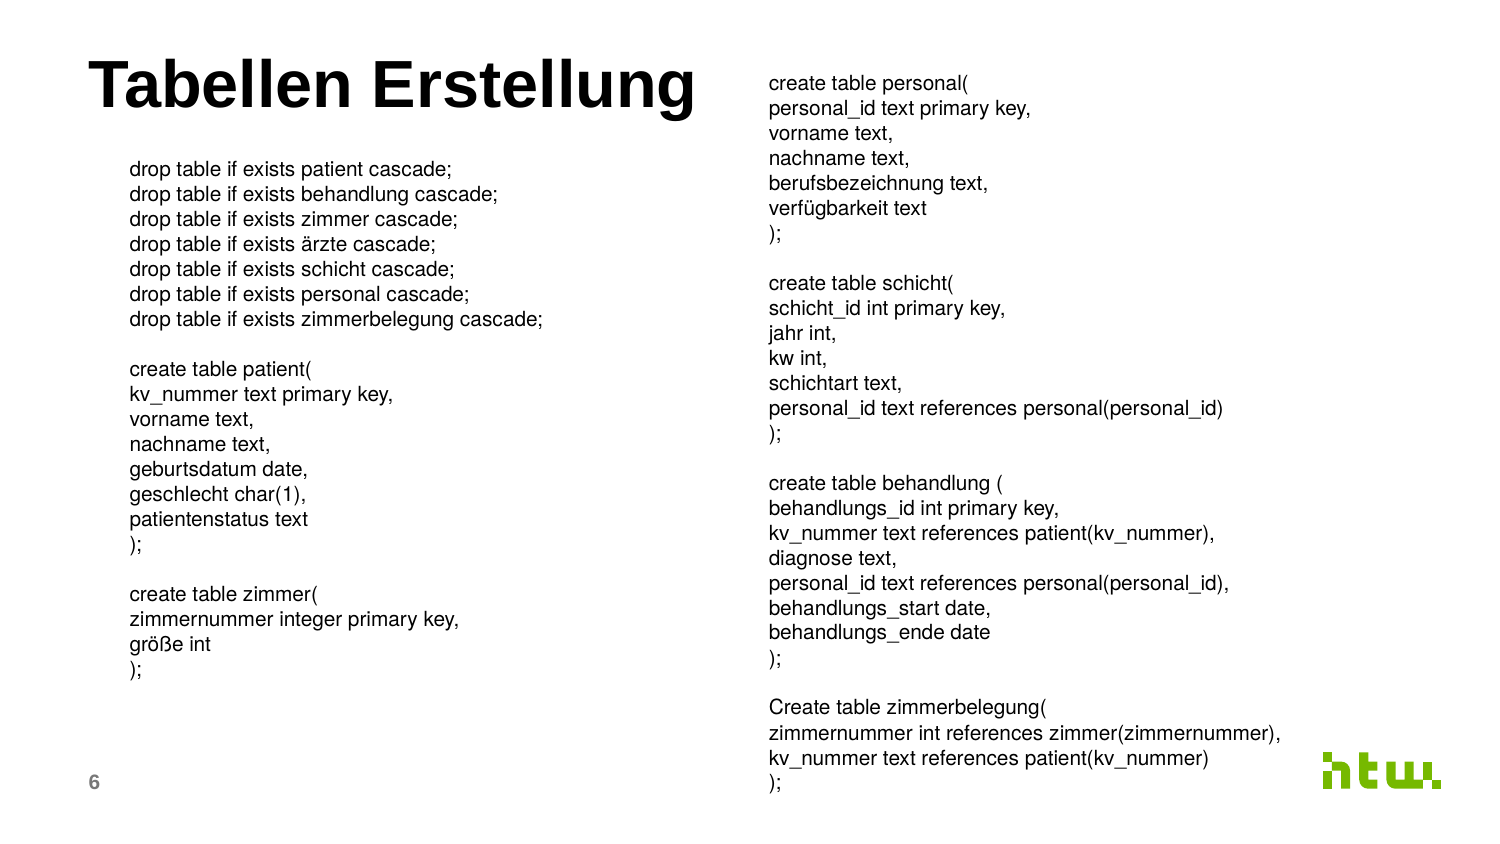

# Tabellen Erstellung
create table personal(
personal_id text primary key,
vorname text,
nachname text,
berufsbezeichnung text,
verfügbarkeit text
);

create table schicht(
schicht_id int primary key,
jahr int,
kw int,
schichtart text,
personal_id text references personal(personal_id)
);

create table behandlung (
behandlungs_id int primary key,
kv_nummer text references patient(kv_nummer),
diagnose text,
personal_id text references personal(personal_id),
behandlungs_start date,
behandlungs_ende date
);

Create table zimmerbelegung(
zimmernummer int references zimmer(zimmernummer),
kv_nummer text references patient(kv_nummer)
);

drop table if exists patient cascade;
drop table if exists behandlung cascade;
drop table if exists zimmer cascade;
drop table if exists ärzte cascade;
drop table if exists schicht cascade;
drop table if exists personal cascade;
drop table if exists zimmerbelegung cascade;

create table patient(
kv_nummer text primary key,
vorname text,
nachname text,
geburtsdatum date,
geschlecht char(1),
patientenstatus text
);

create table zimmer(
zimmernummer integer primary key,
größe int
);

6